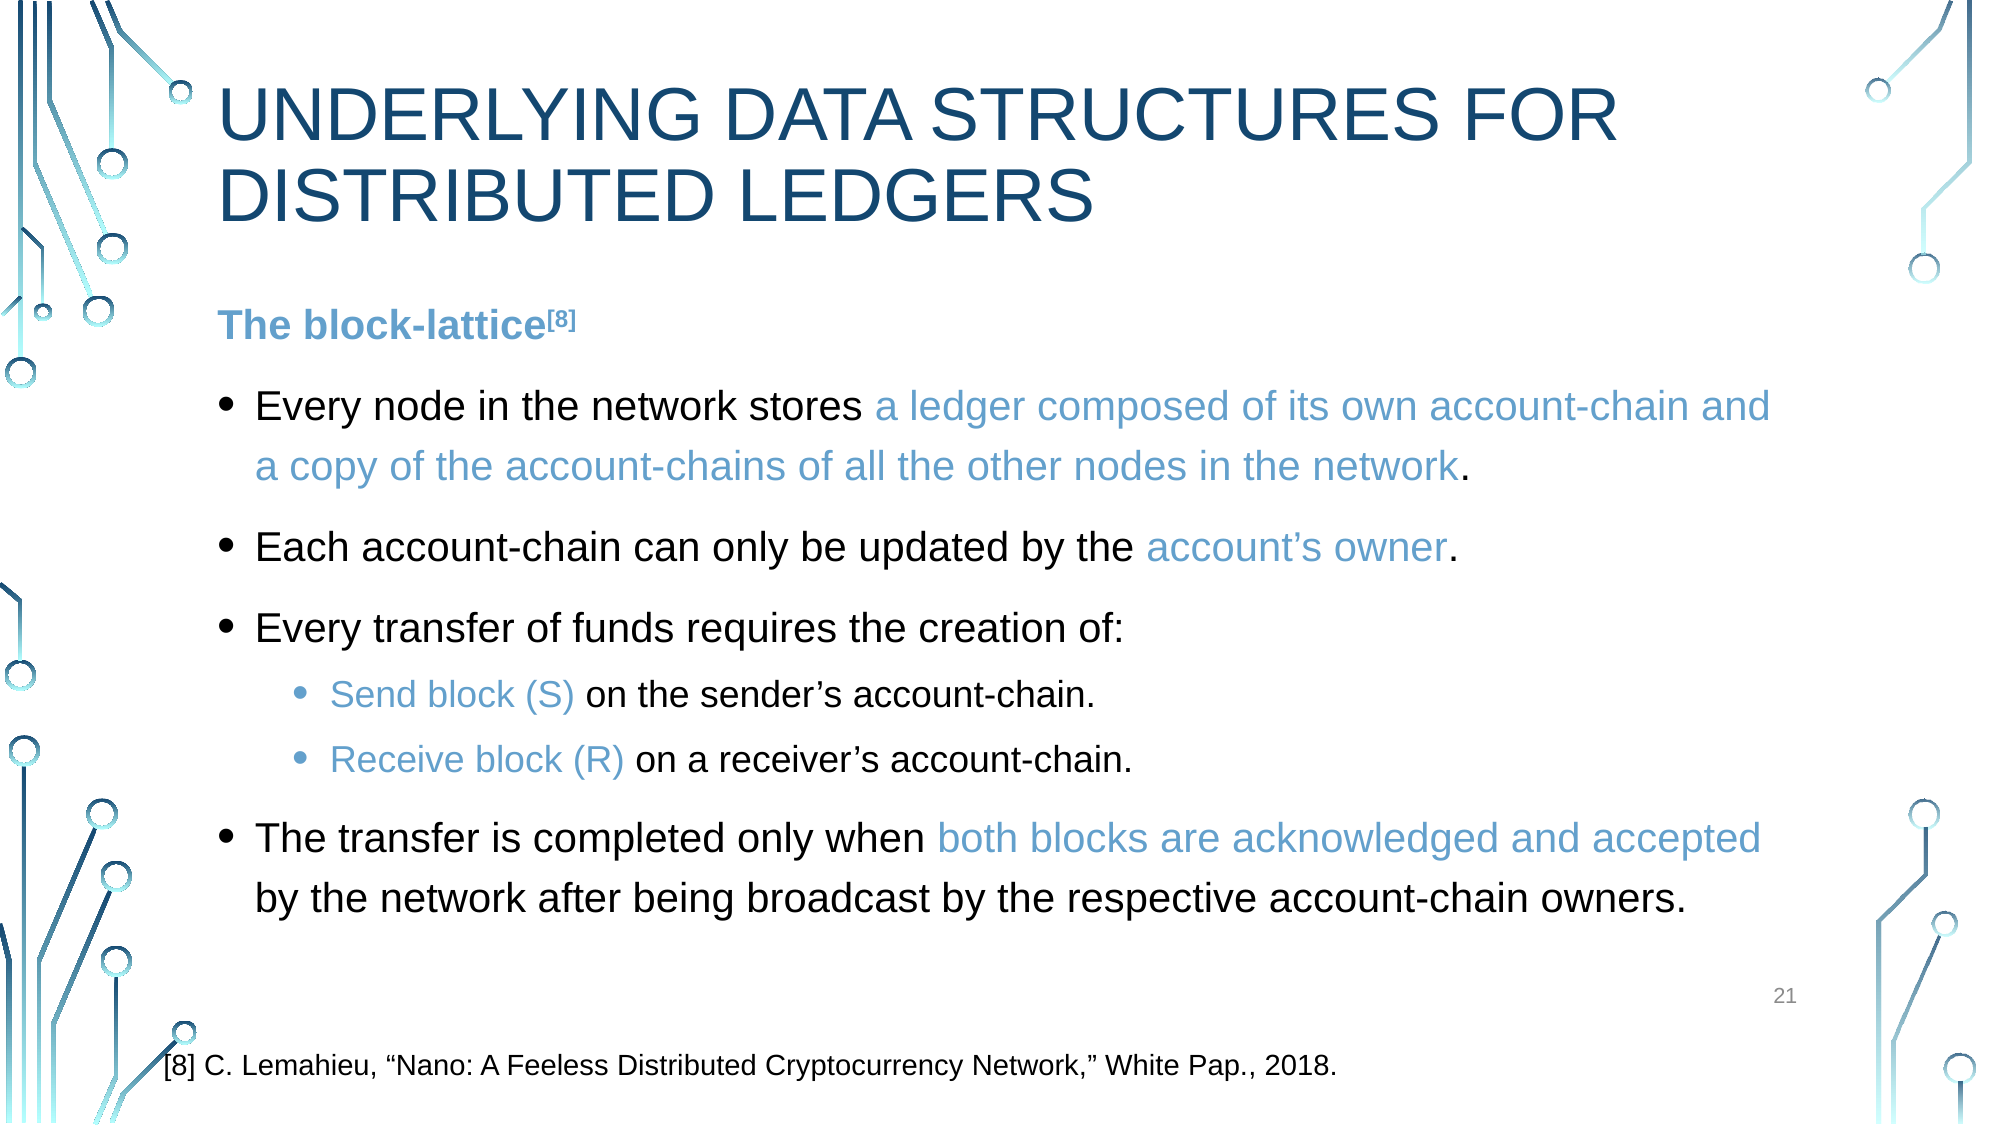

# Underlying Data Structures for Distributed Ledgers
The block-lattice[8]
Every node in the network stores a ledger composed of its own account-chain and a copy of the account-chains of all the other nodes in the network.
Each account-chain can only be updated by the account’s owner.
Every transfer of funds requires the creation of:
Send block (S) on the sender’s account-chain.
Receive block (R) on a receiver’s account-chain.
The transfer is completed only when both blocks are acknowledged and accepted by the network after being broadcast by the respective account-chain owners.
21
[8] C. Lemahieu, “Nano: A Feeless Distributed Cryptocurrency Network,” White Pap., 2018.